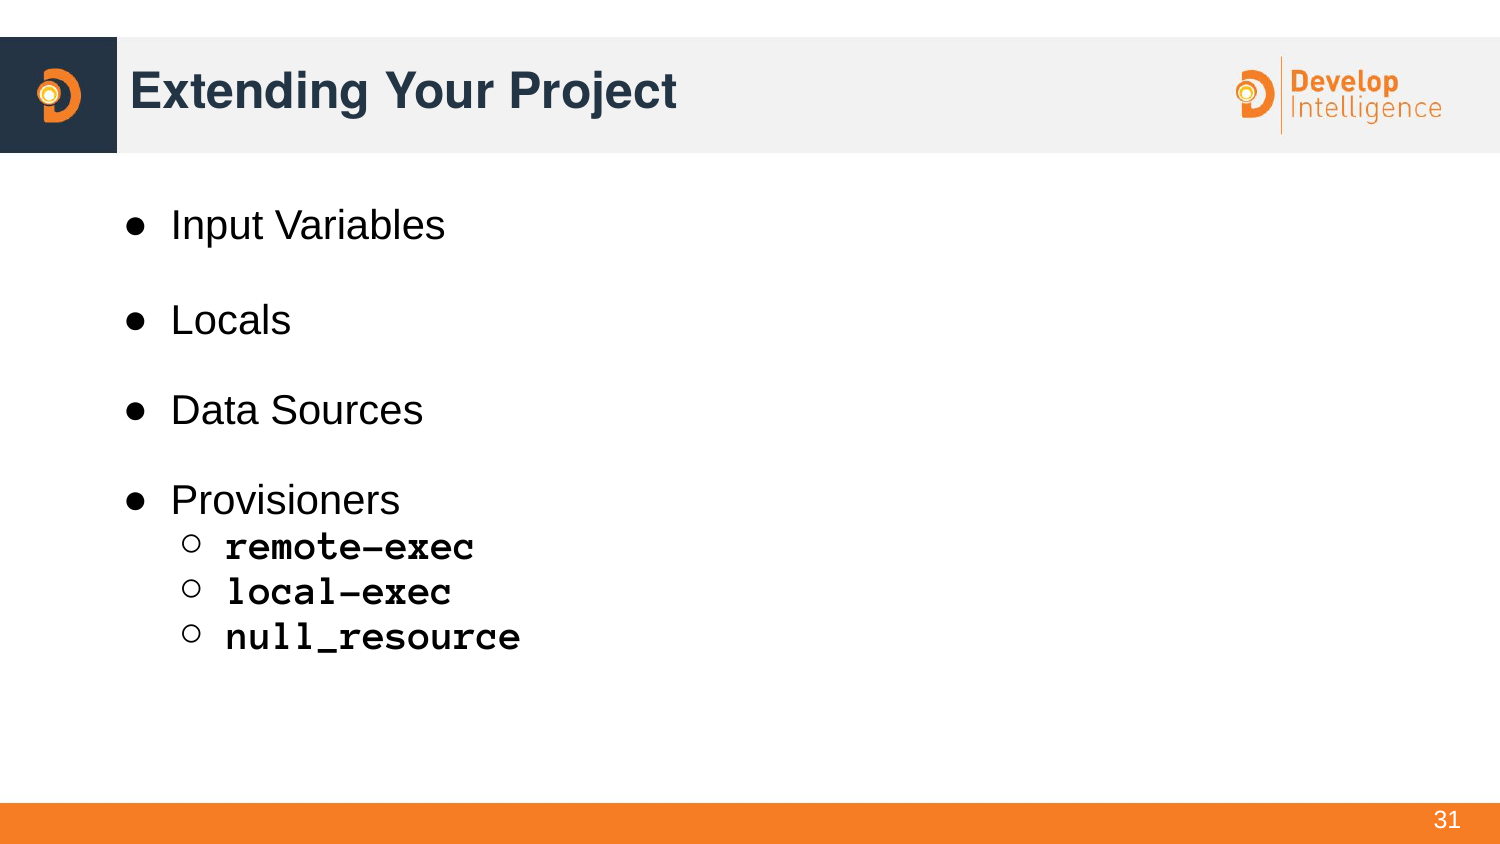

# Extending Your Project
Input Variables
Locals
Data Sources
Provisioners
remote-exec
local-exec
null_resource

31